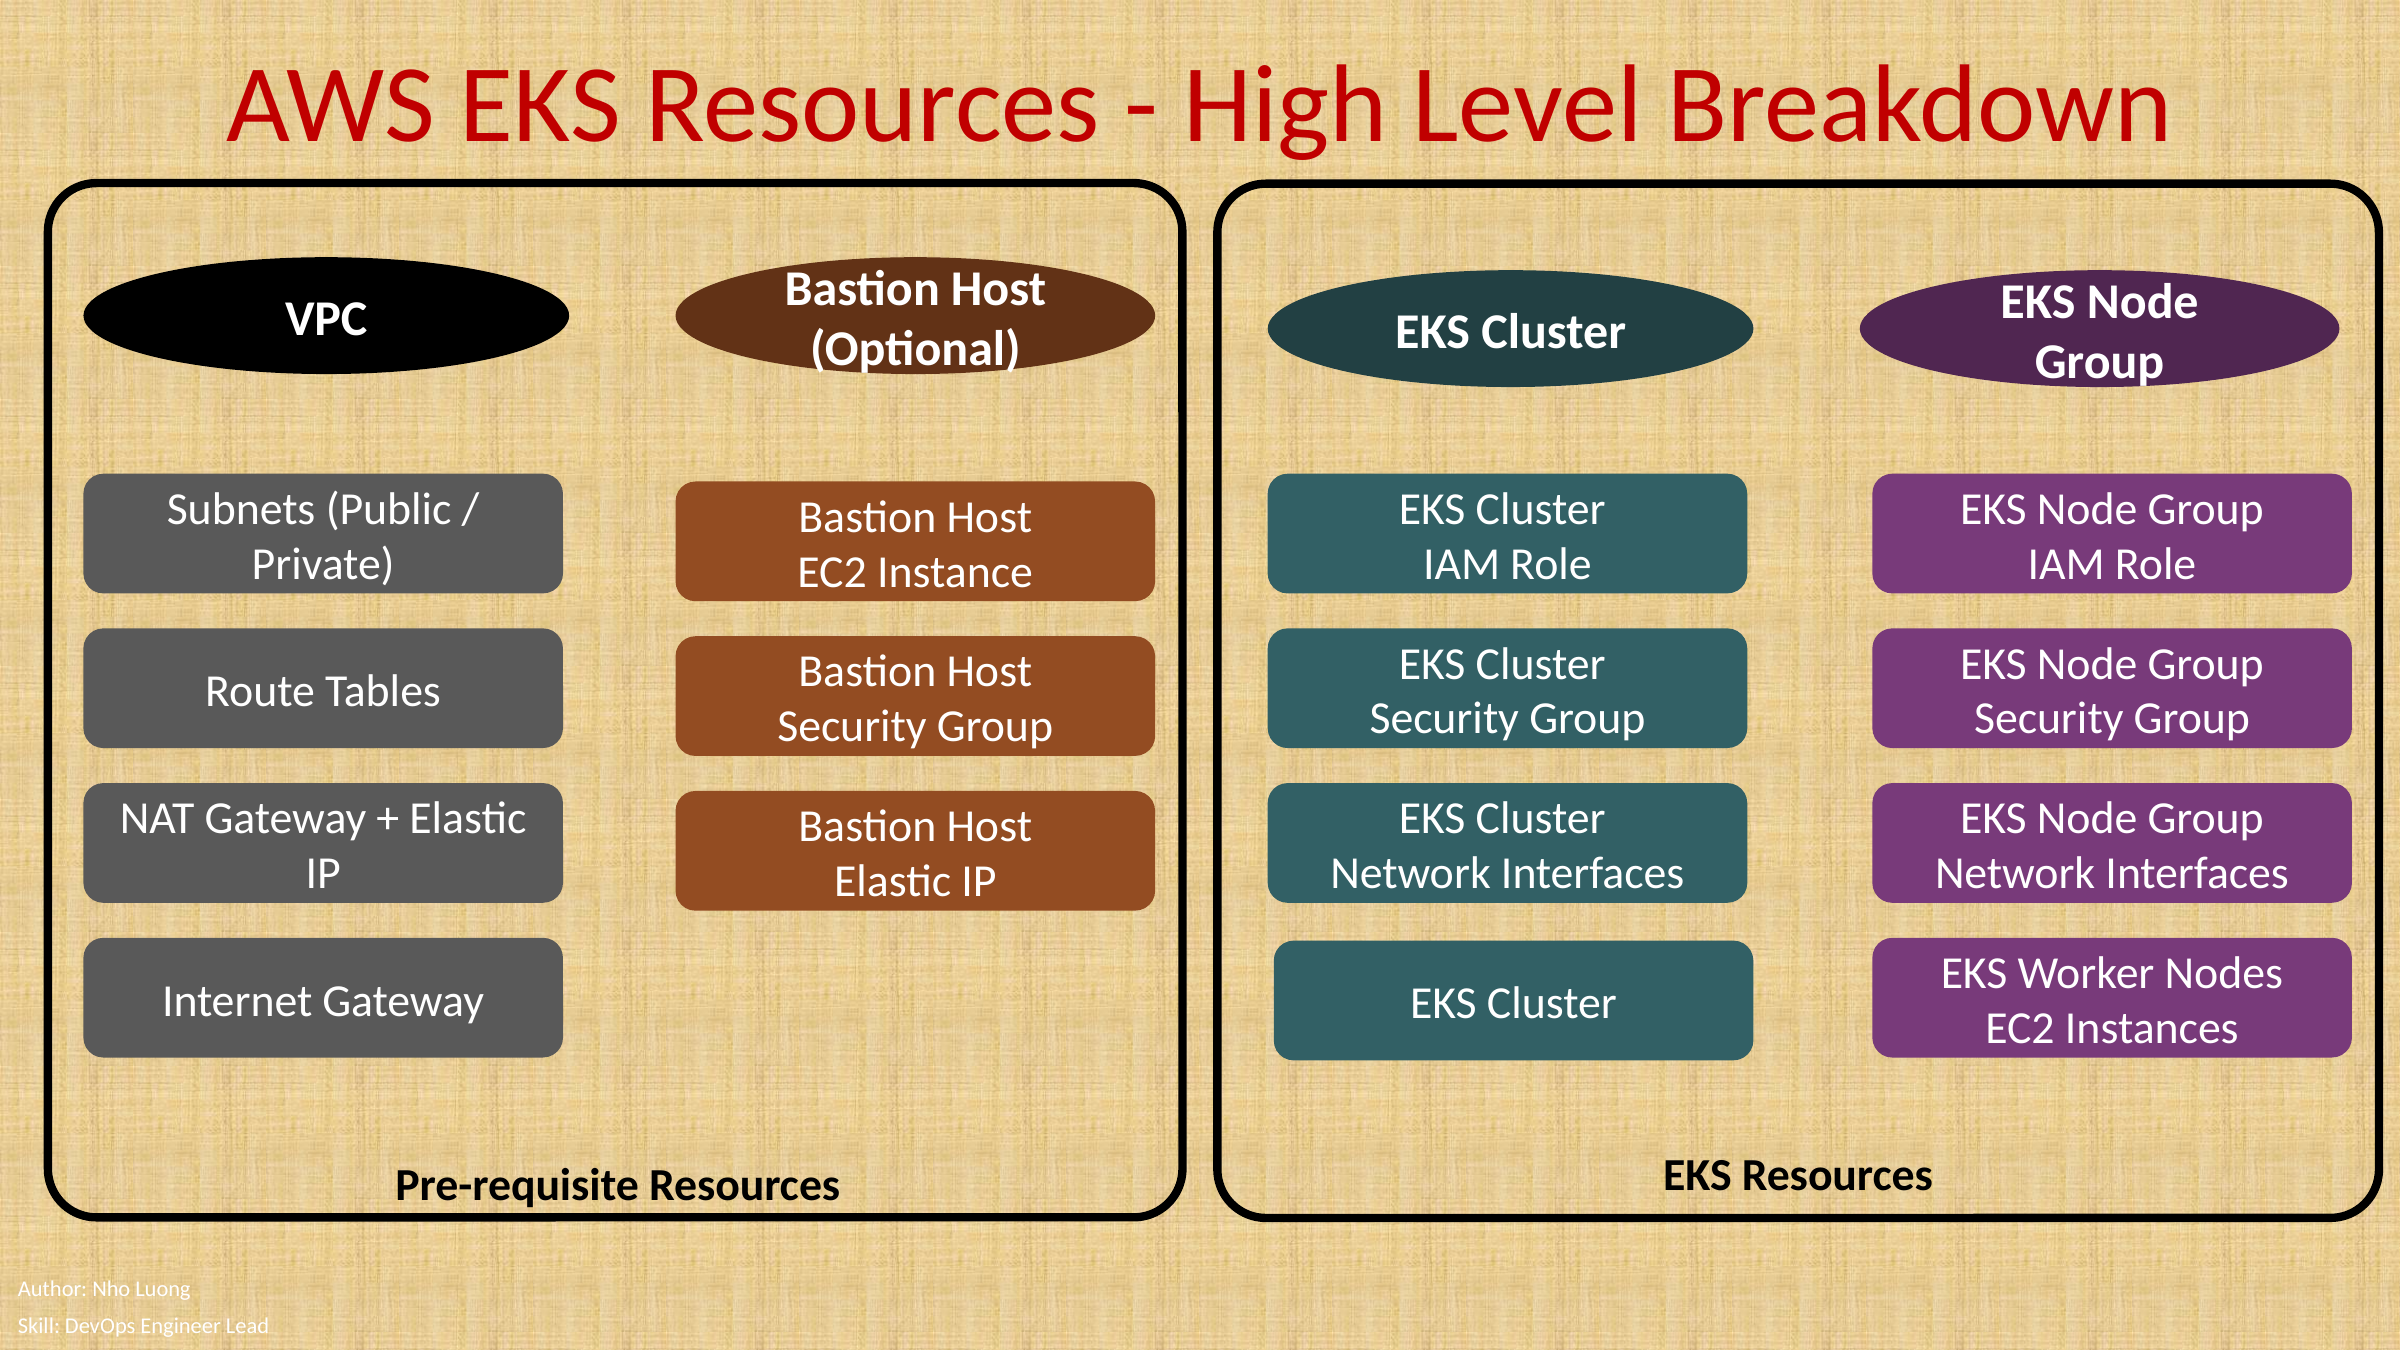

# AWS EKS Resources - High Level Breakdown

VPC
Bastion Host
(Optional)
EKS Cluster
EKS Node Group
Subnets (Public / Private)
EKS Node Group
IAM Role
EKS Cluster
IAM Role
Bastion Host
EC2 Instance
Route Tables
EKS Node Group
Security Group
EKS Cluster
Security Group
Bastion Host
Security Group
NAT Gateway + Elastic IP
EKS Node Group
Network Interfaces
EKS Cluster
Network Interfaces
Bastion Host
Elastic IP
Internet Gateway
EKS Worker Nodes
EC2 Instances
EKS Cluster
EKS Resources
Pre-requisite Resources
Author: Nho Luong
Skill: DevOps Engineer Lead